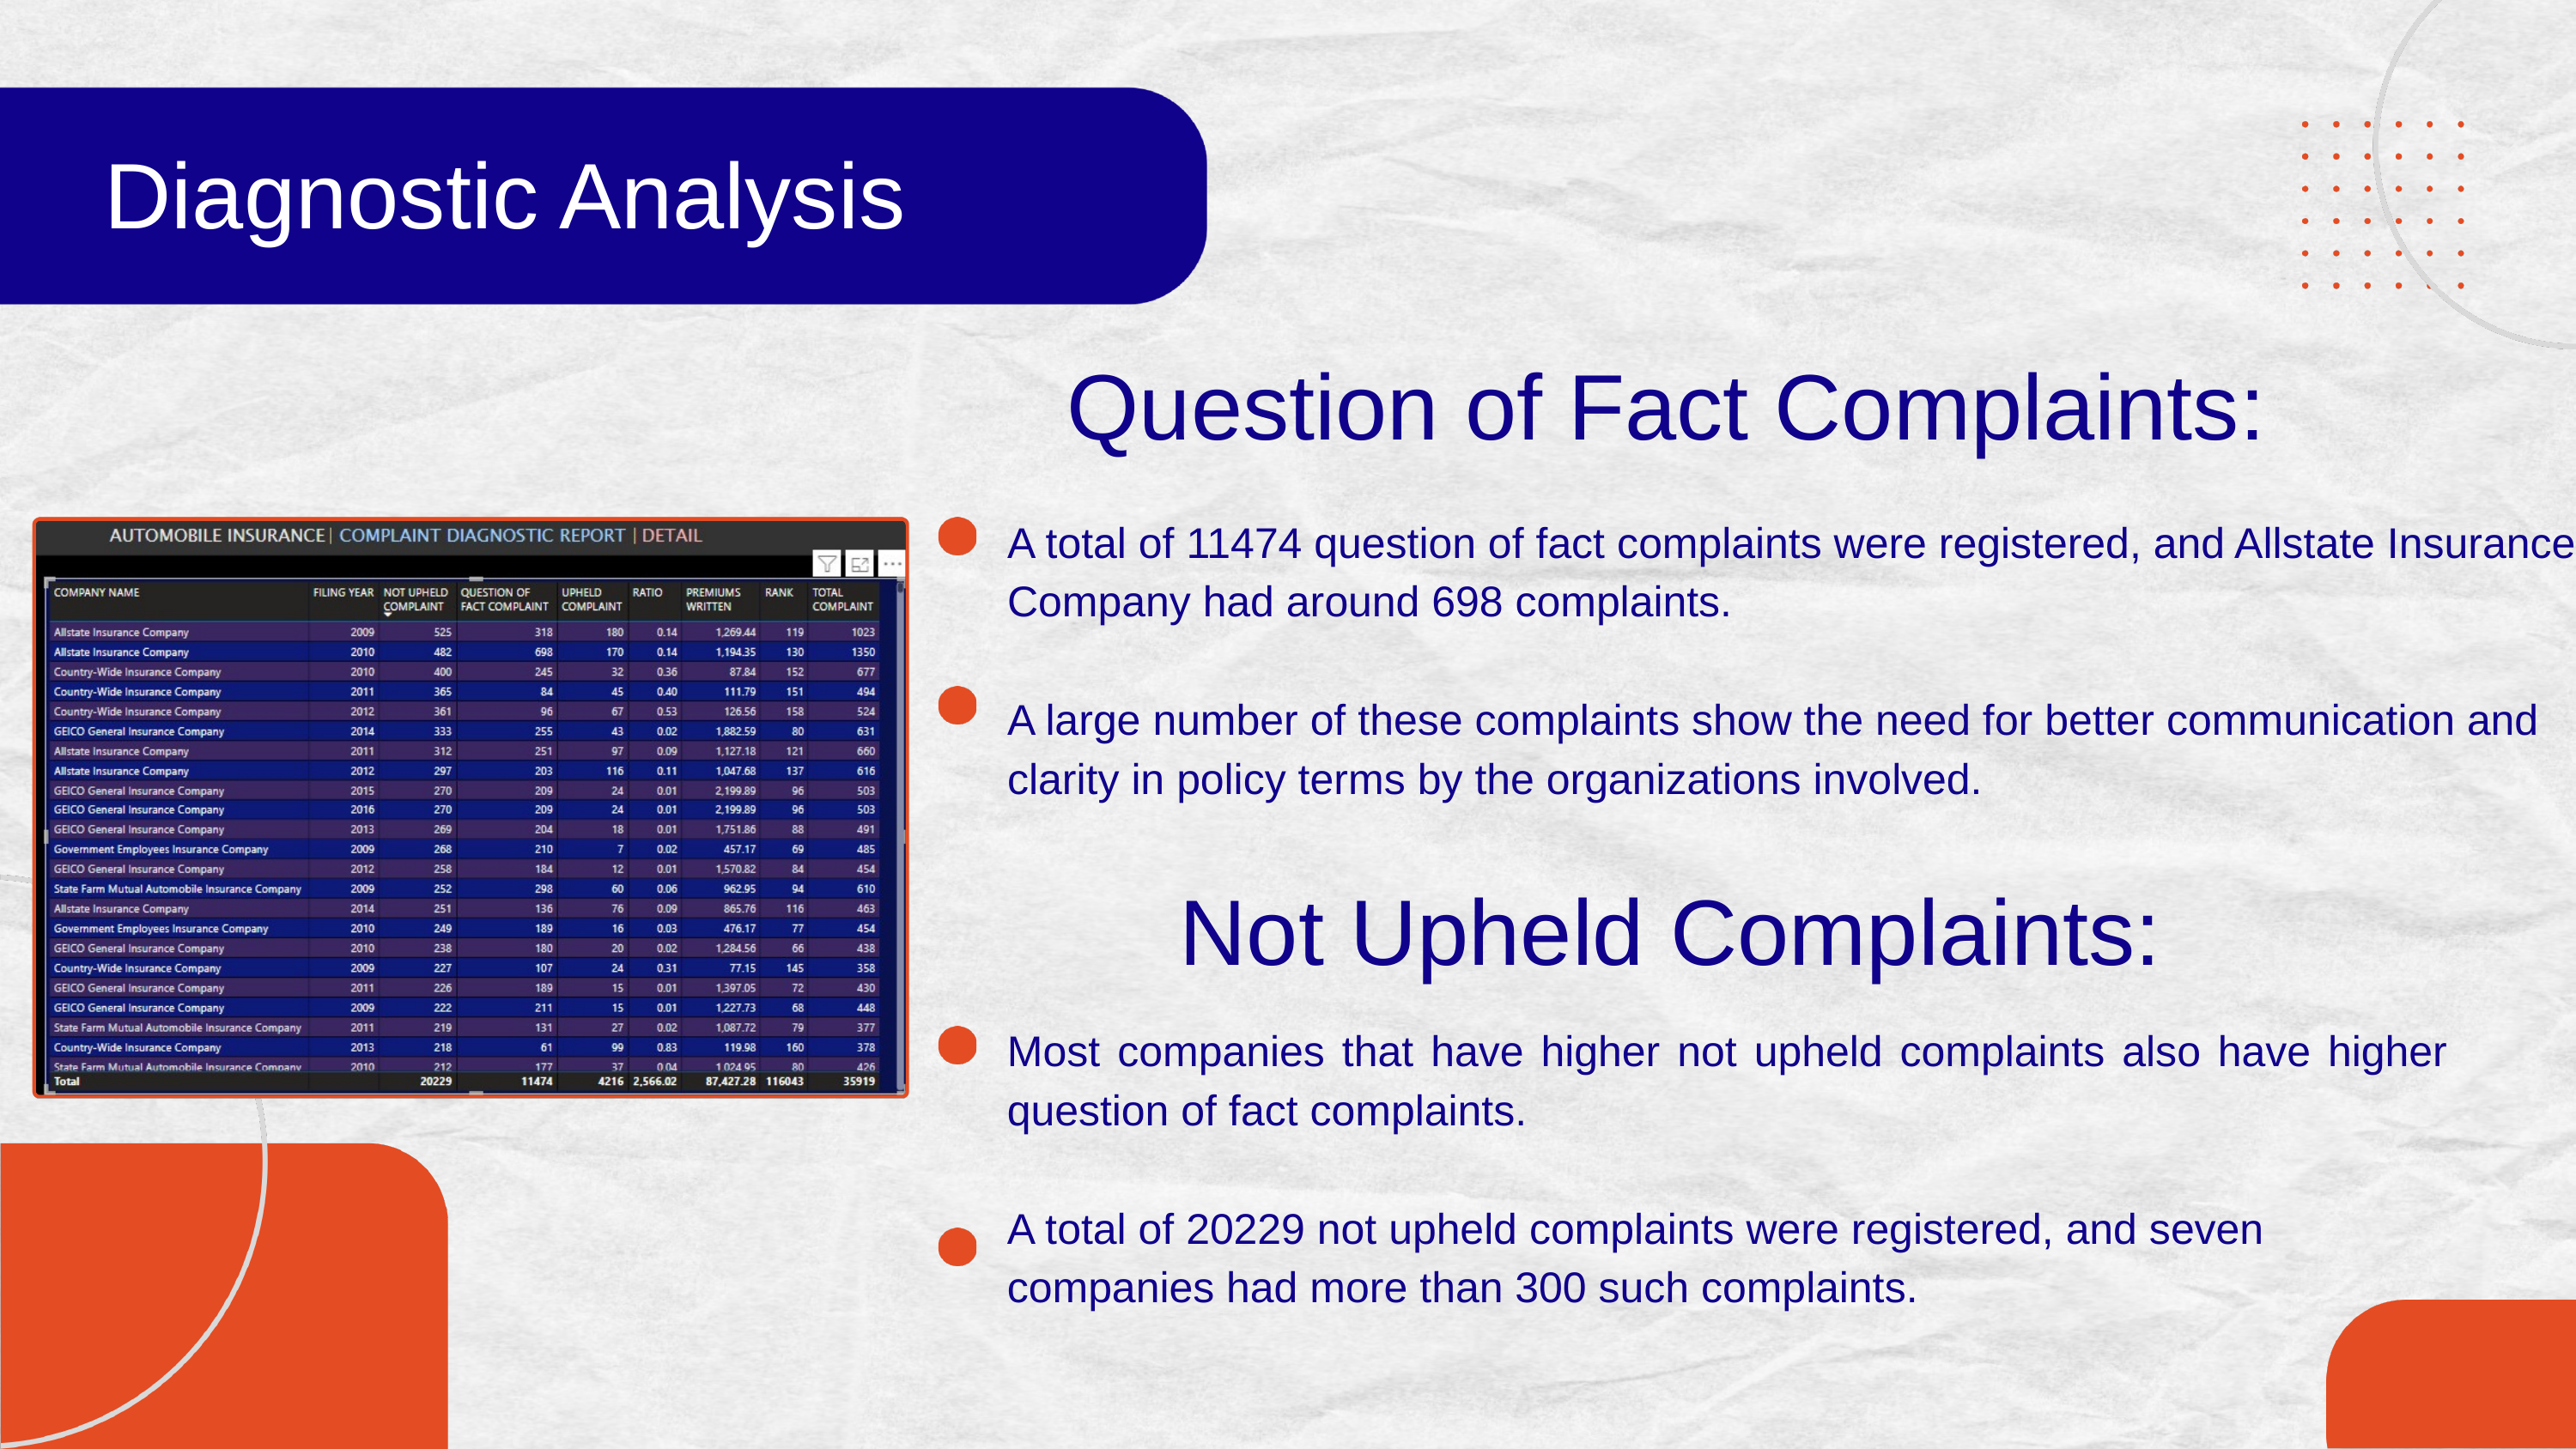

Diagnostic Analysis
Question of Fact Complaints:
A total of 11474 question of fact complaints were registered, and Allstate Insurance Company had around 698 complaints.

A large number of these complaints show the need for better communication and clarity in policy terms by the organizations involved.

Not Upheld Complaints:

Most companies that have higher not upheld complaints also have higher question of fact complaints.

A total of 20229 not upheld complaints were registered, and seven companies had more than 300 such complaints.